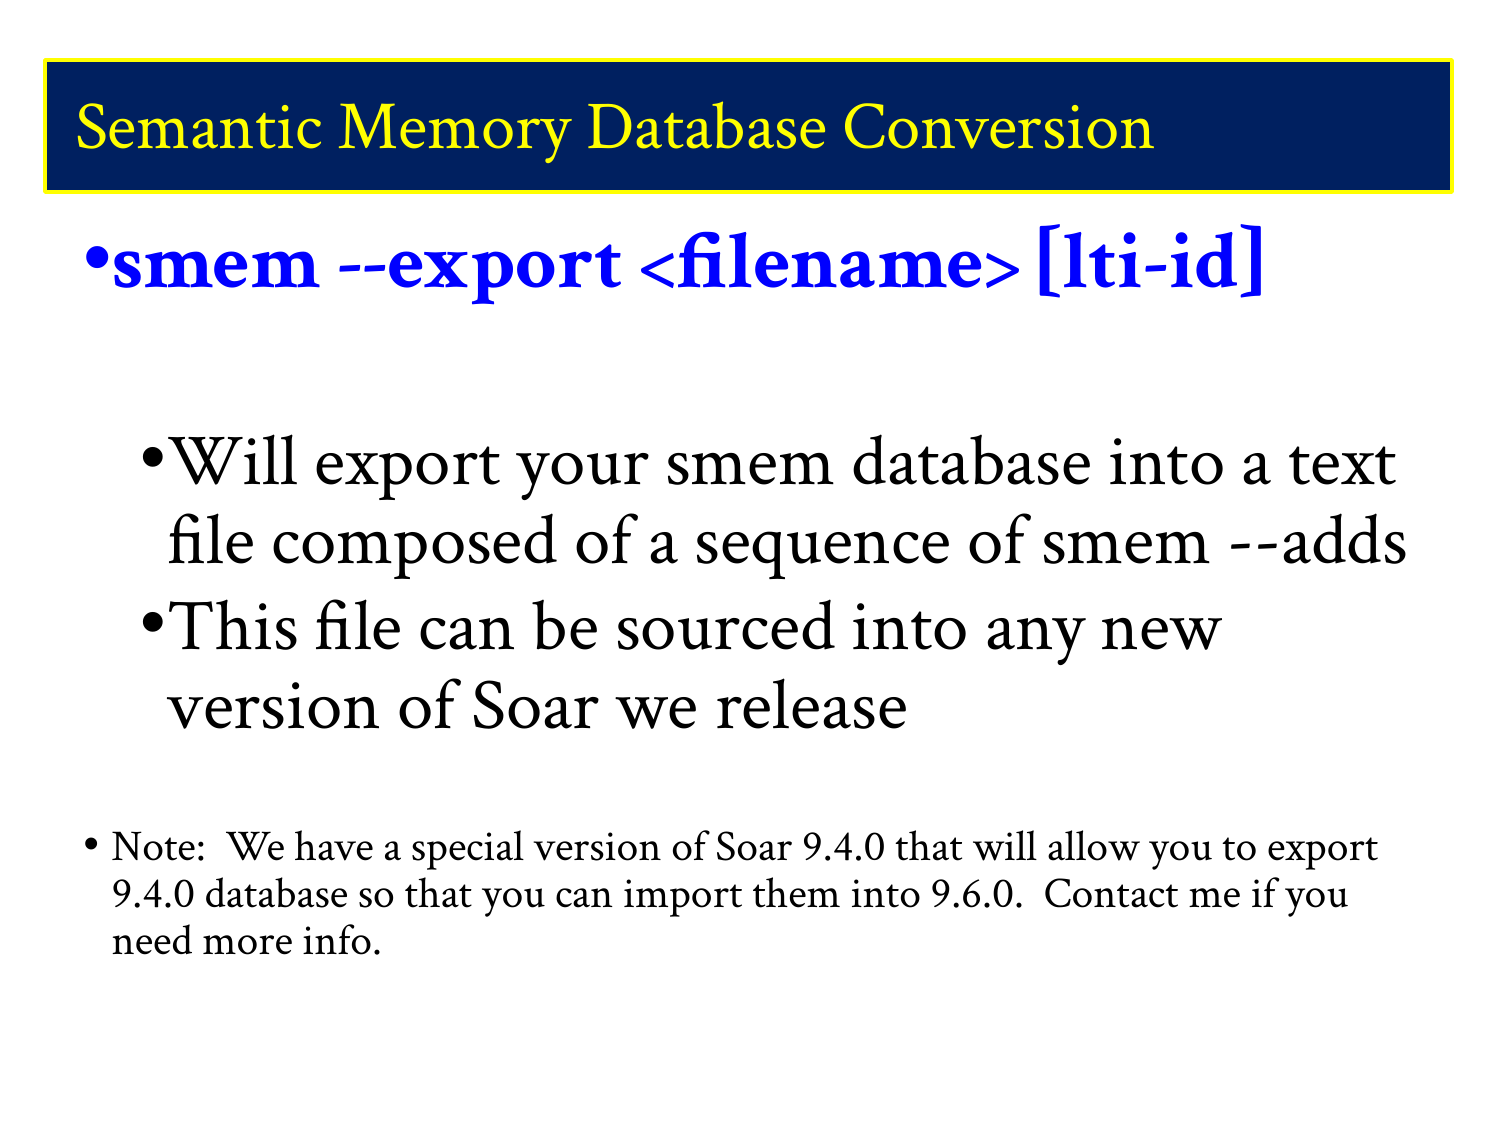

# Semantic Memory Database Conversion
smem --export <filename> [lti-id]

Will export your smem database into a text file composed of a sequence of smem --adds
This file can be sourced into any new version of Soar we release

Note:  We have a special version of Soar 9.4.0 that will allow you to export 9.4.0 database so that you can import them into 9.6.0.  Contact me if you need more info.